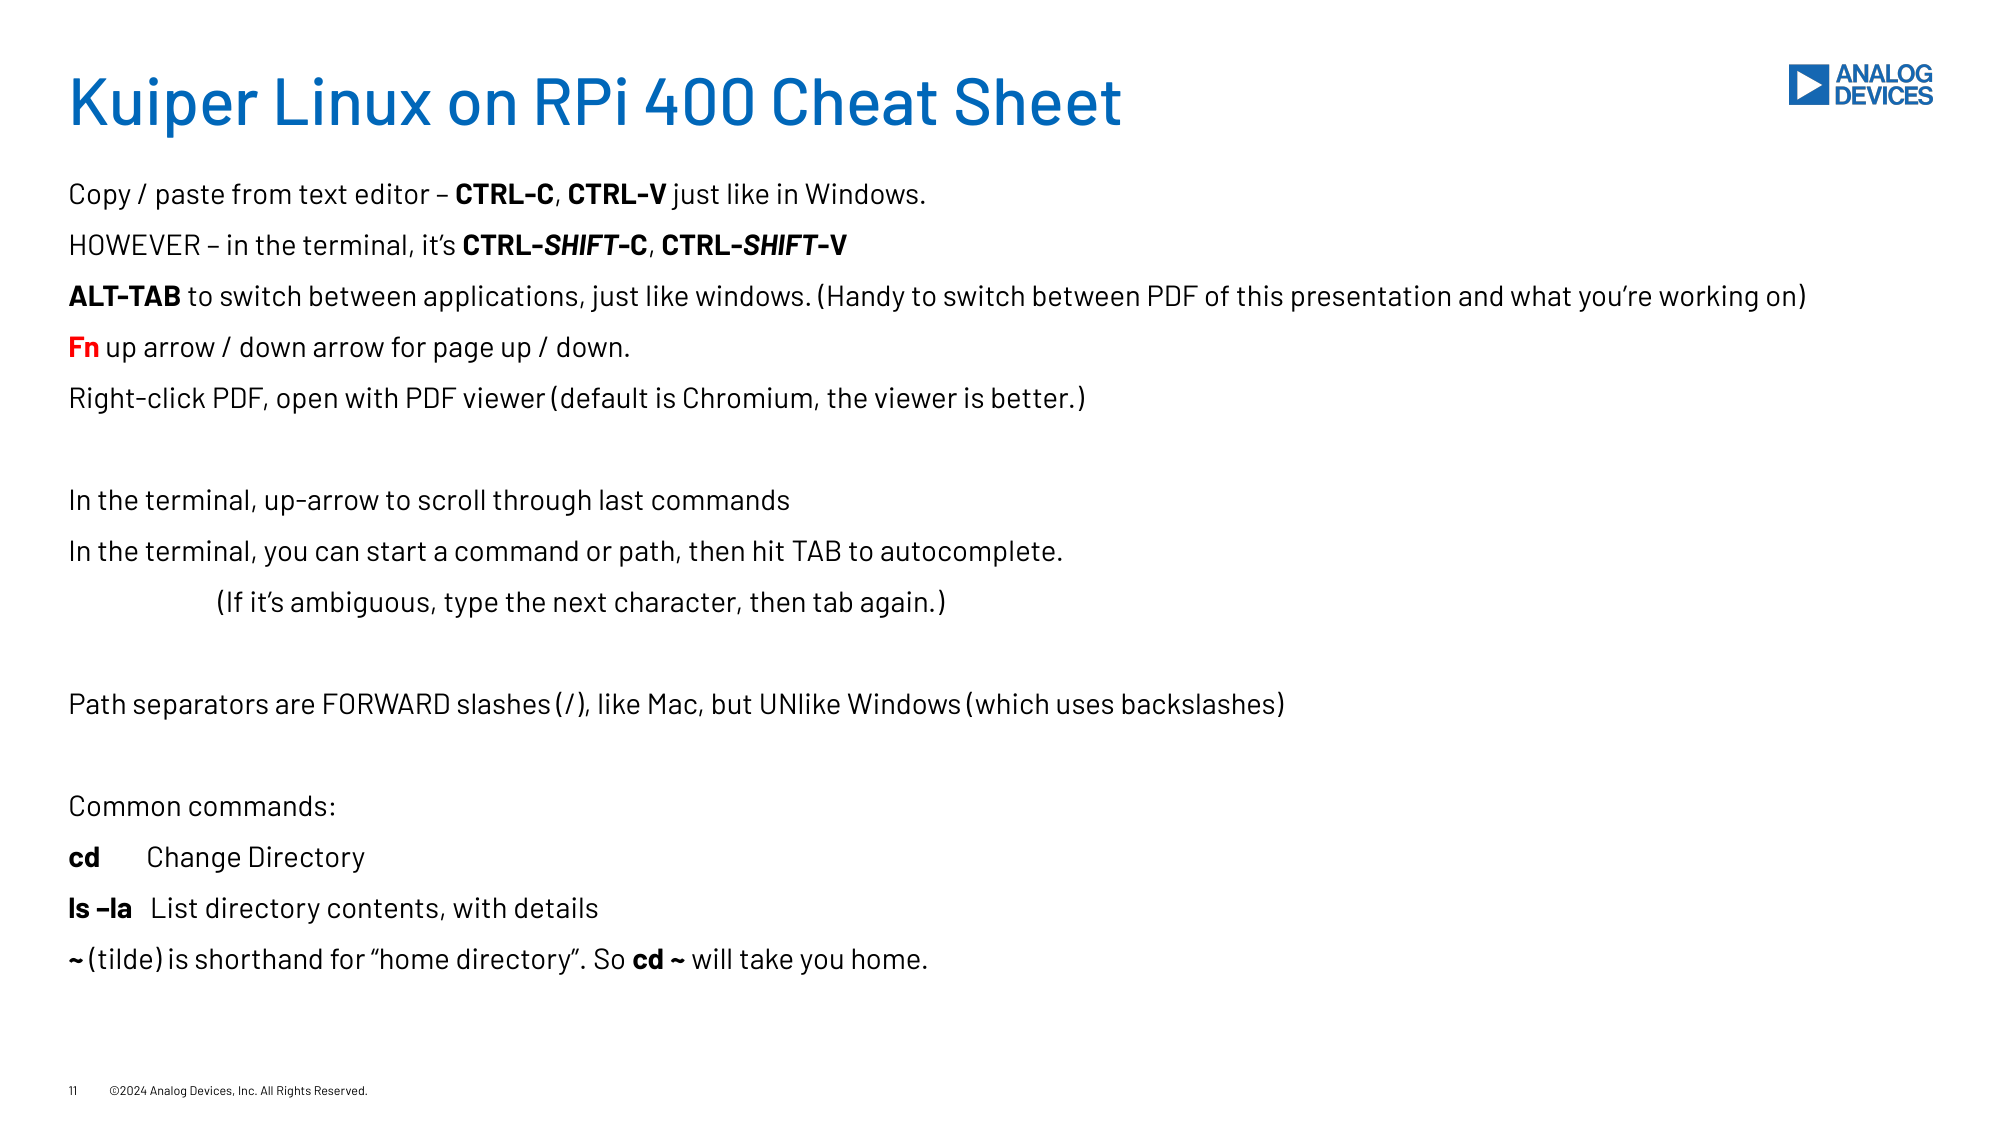

# Kuiper Linux on RPi 400 Cheat Sheet
Copy / paste from text editor – CTRL-C, CTRL-V just like in Windows.
HOWEVER – in the terminal, it’s CTRL-SHIFT-C, CTRL-SHIFT-V
ALT-TAB to switch between applications, just like windows. (Handy to switch between PDF of this presentation and what you’re working on)
Fn up arrow / down arrow for page up / down.
Right-click PDF, open with PDF viewer (default is Chromium, the viewer is better.)

In the terminal, up-arrow to scroll through last commands
In the terminal, you can start a command or path, then hit TAB to autocomplete.
	(If it’s ambiguous, type the next character, then tab again.)

Path separators are FORWARD slashes (/), like Mac, but UNlike Windows (which uses backslashes)

Common commands:
cd        Change Directory
ls –la   List directory contents, with details
~ (tilde) is shorthand for “home directory”. So cd ~ will take you home.

11
©2024 Analog Devices, Inc. All Rights Reserved.